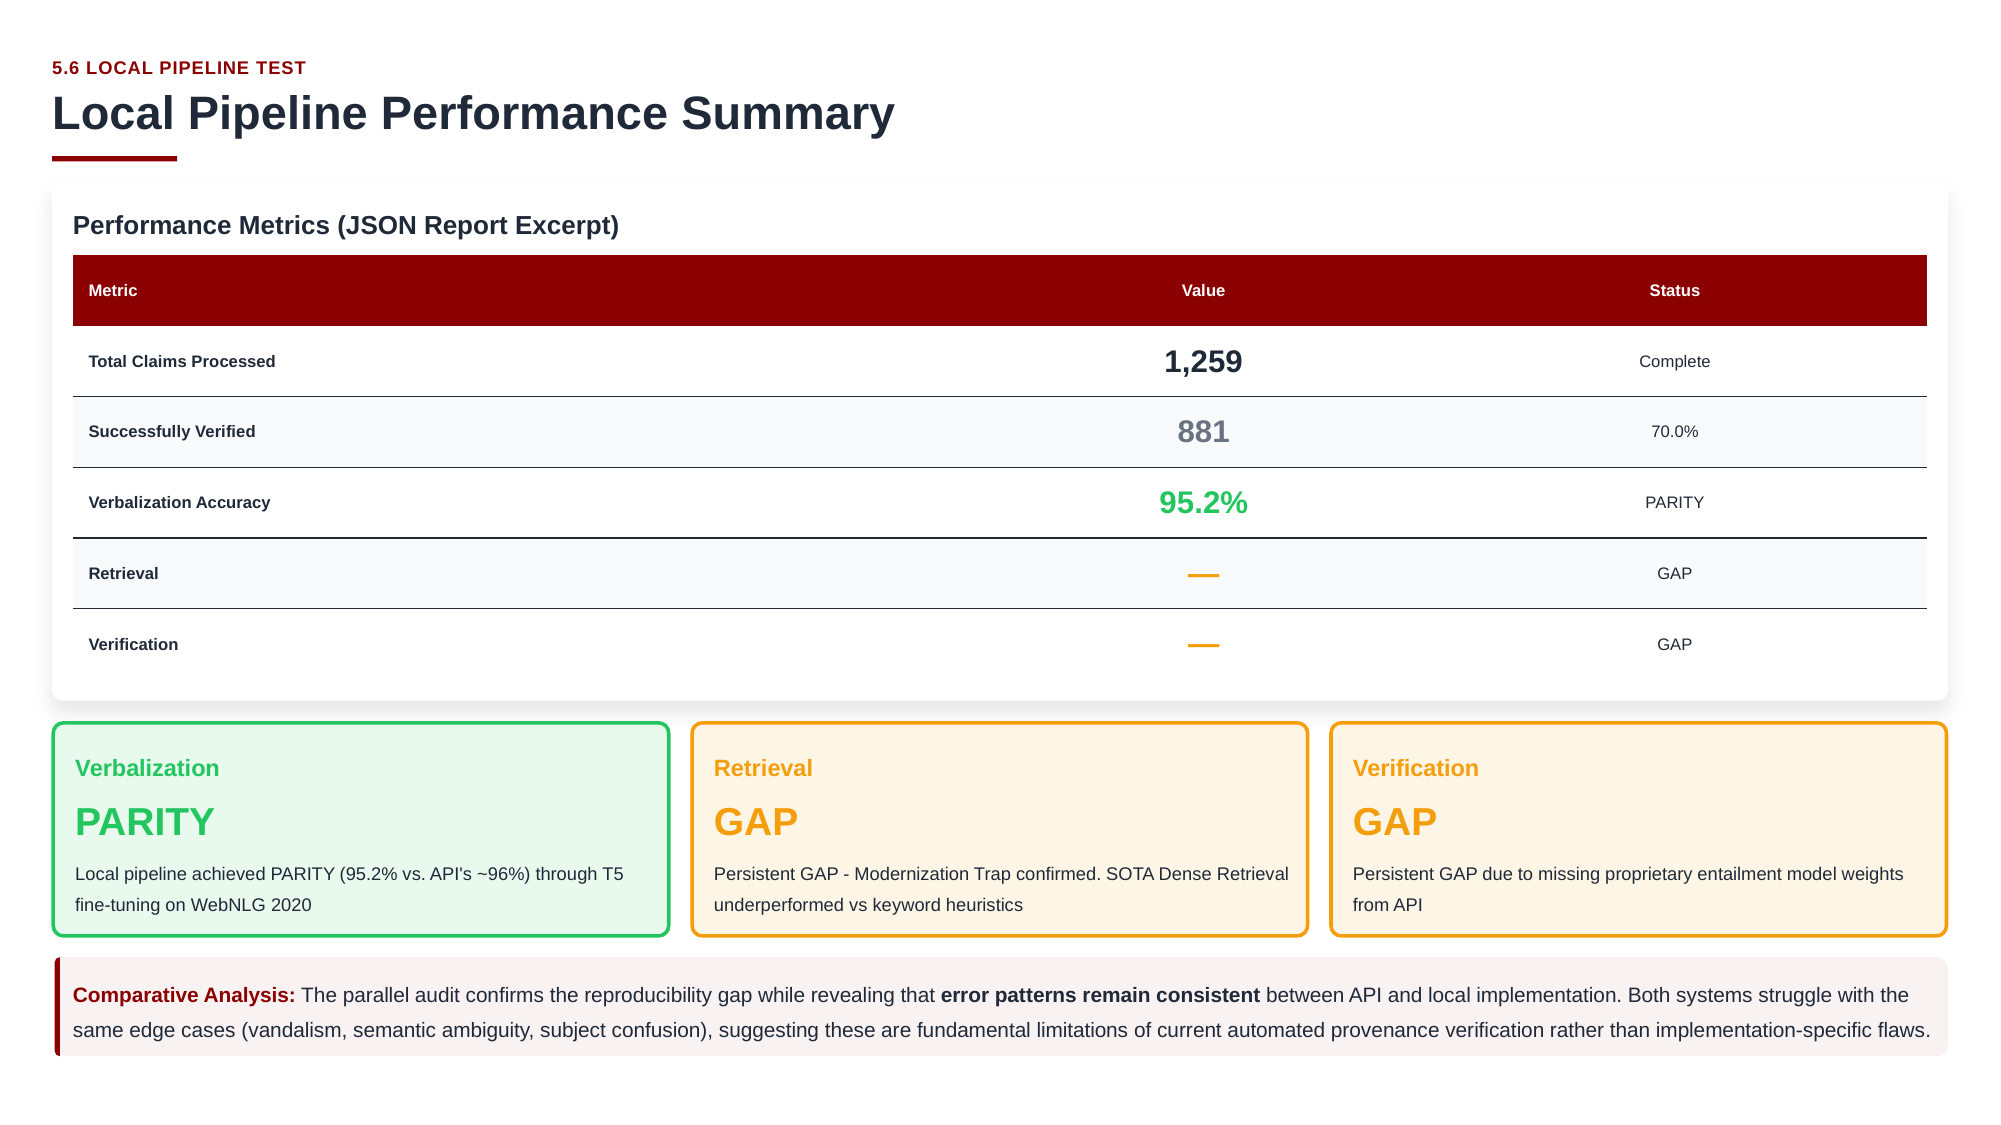

5.6 LOCAL PIPELINE TEST
Local Pipeline Performance Summary

Performance Metrics (JSON Report Excerpt)
| Metric | Value | Status |
| --- | --- | --- |
| Total Claims Processed | 1,259 | Complete |
| Successfully Verified | 881 | 70.0% |
| Verbalization Accuracy | 95.2% | PARITY |
| Retrieval | — | GAP |
| Verification | — | GAP |

Verbalization
Retrieval
Verification
PARITY
GAP
GAP
Local pipeline achieved PARITY (95.2% vs. API's ~96%) through T5 fine-tuning on WebNLG 2020
Persistent GAP - Modernization Trap confirmed. SOTA Dense Retrieval underperformed vs keyword heuristics
Persistent GAP due to missing proprietary entailment model weights from API

Comparative Analysis: The parallel audit confirms the reproducibility gap while revealing that error patterns remain consistent between API and local implementation. Both systems struggle with the same edge cases (vandalism, semantic ambiguity, subject confusion), suggesting these are fundamental limitations of current automated provenance verification rather than implementation-specific flaws.